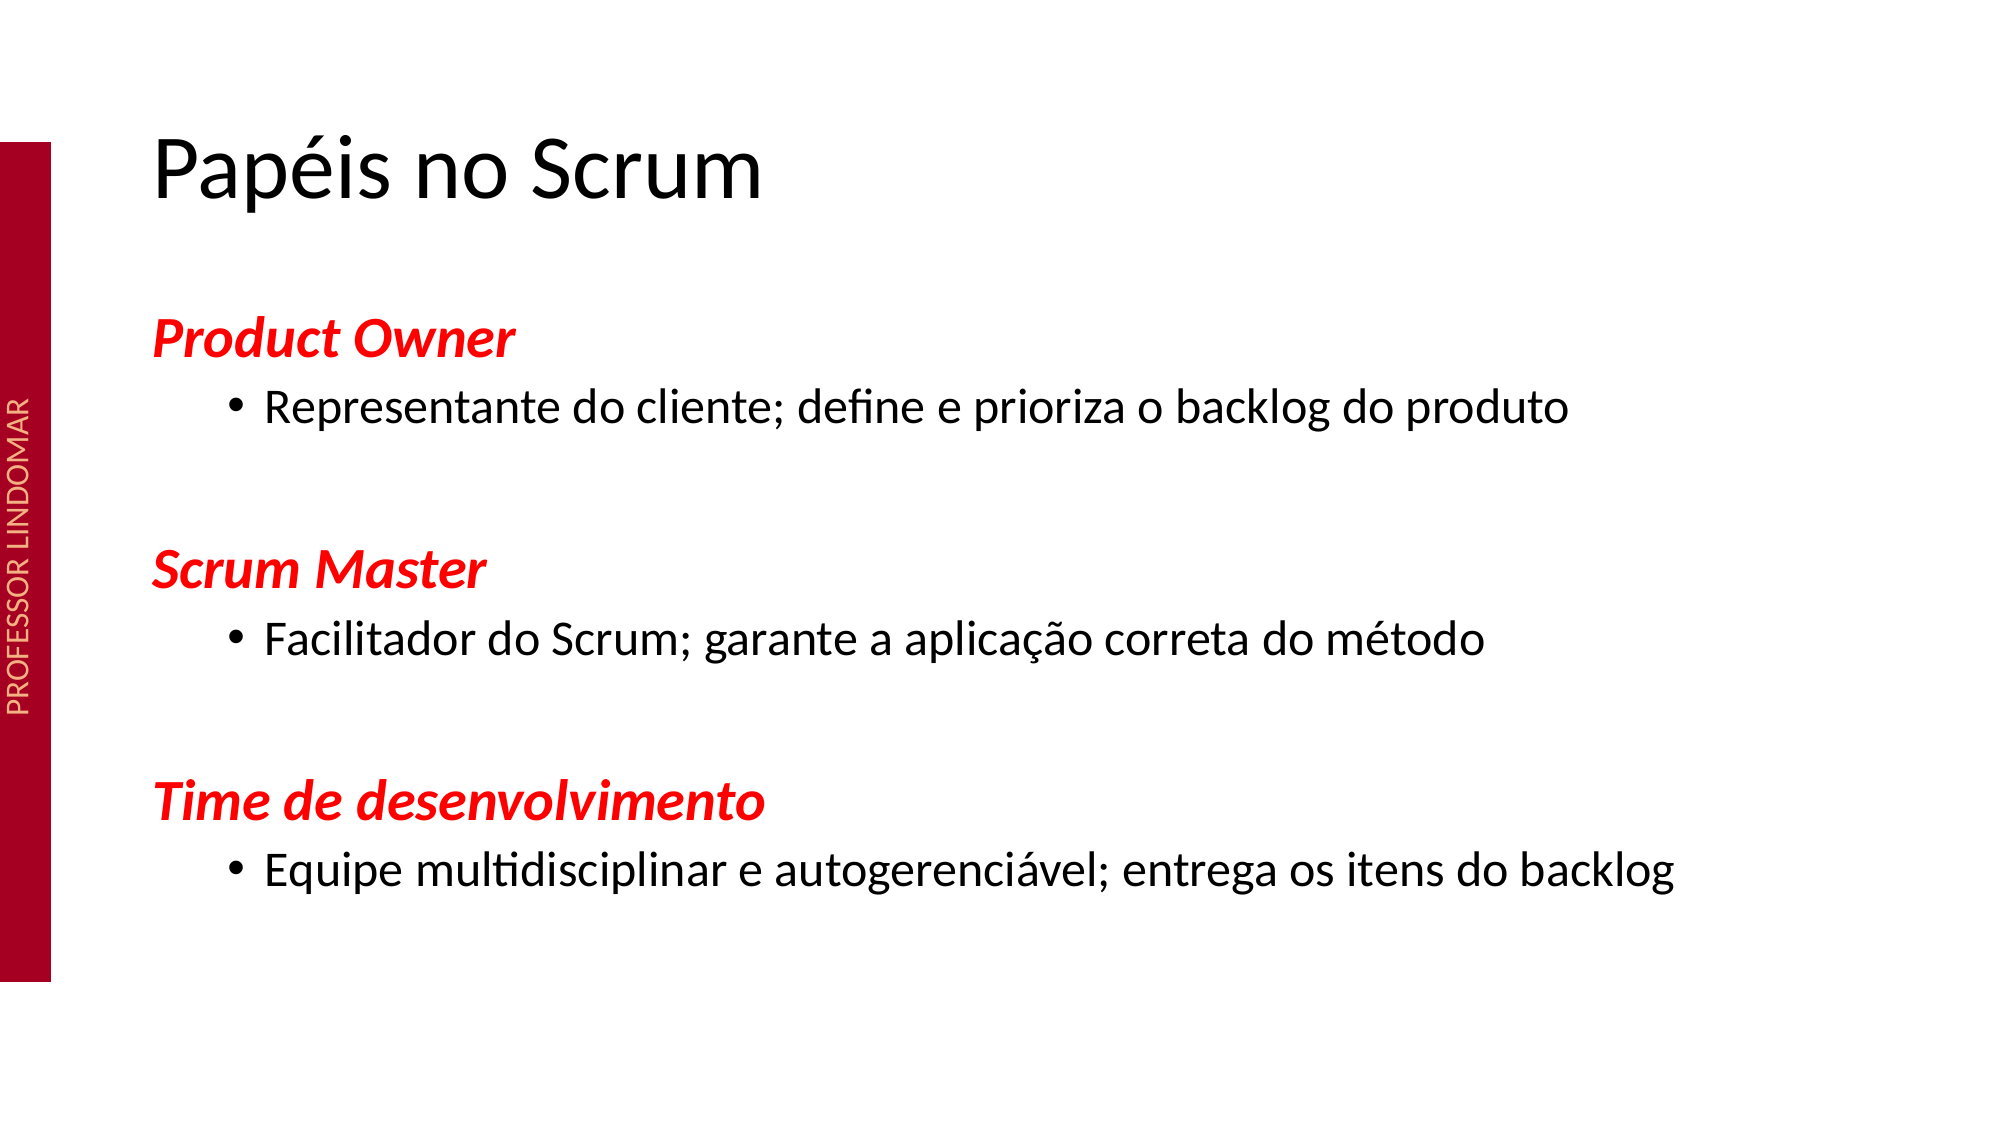

# Papéis no Scrum
Product Owner
Representante do cliente; define e prioriza o backlog do produto

Scrum Master
Facilitador do Scrum; garante a aplicação correta do método

Time de desenvolvimento
Equipe multidisciplinar e autogerenciável; entrega os itens do backlog